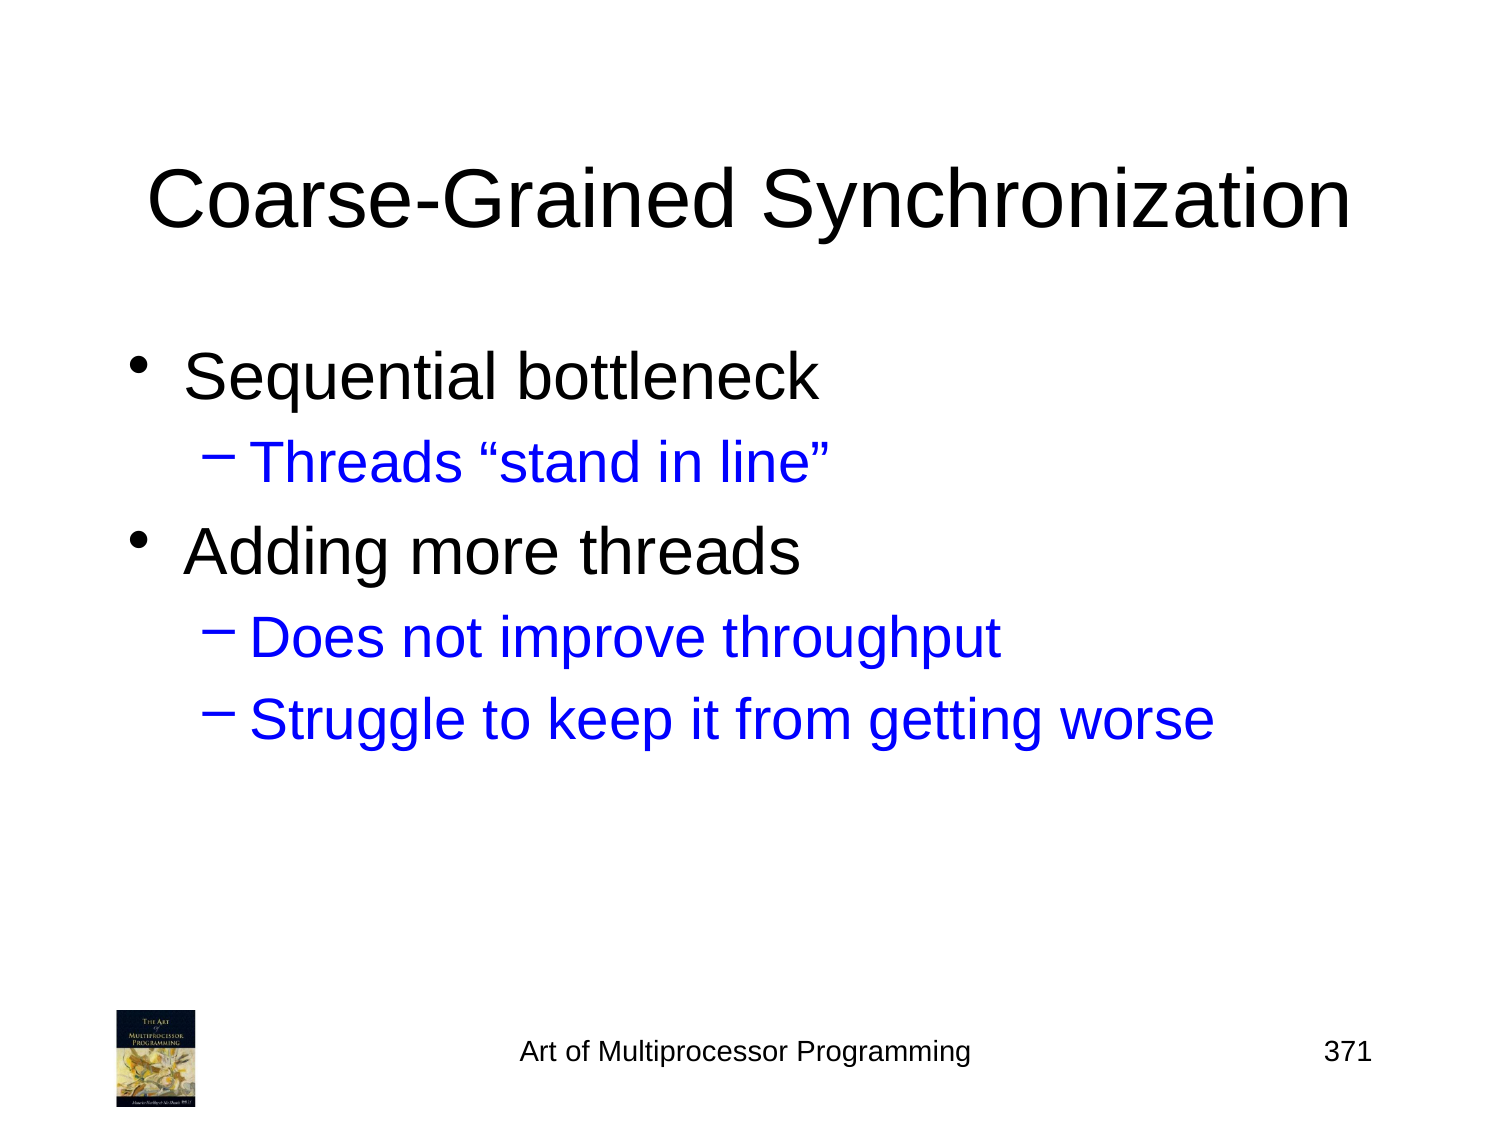

Coarse-Grained Synchronization
Sequential bottleneck
Threads “stand in line”
Adding more threads
Does not improve throughput
Struggle to keep it from getting worse
Art of Multiprocessor Programming
371